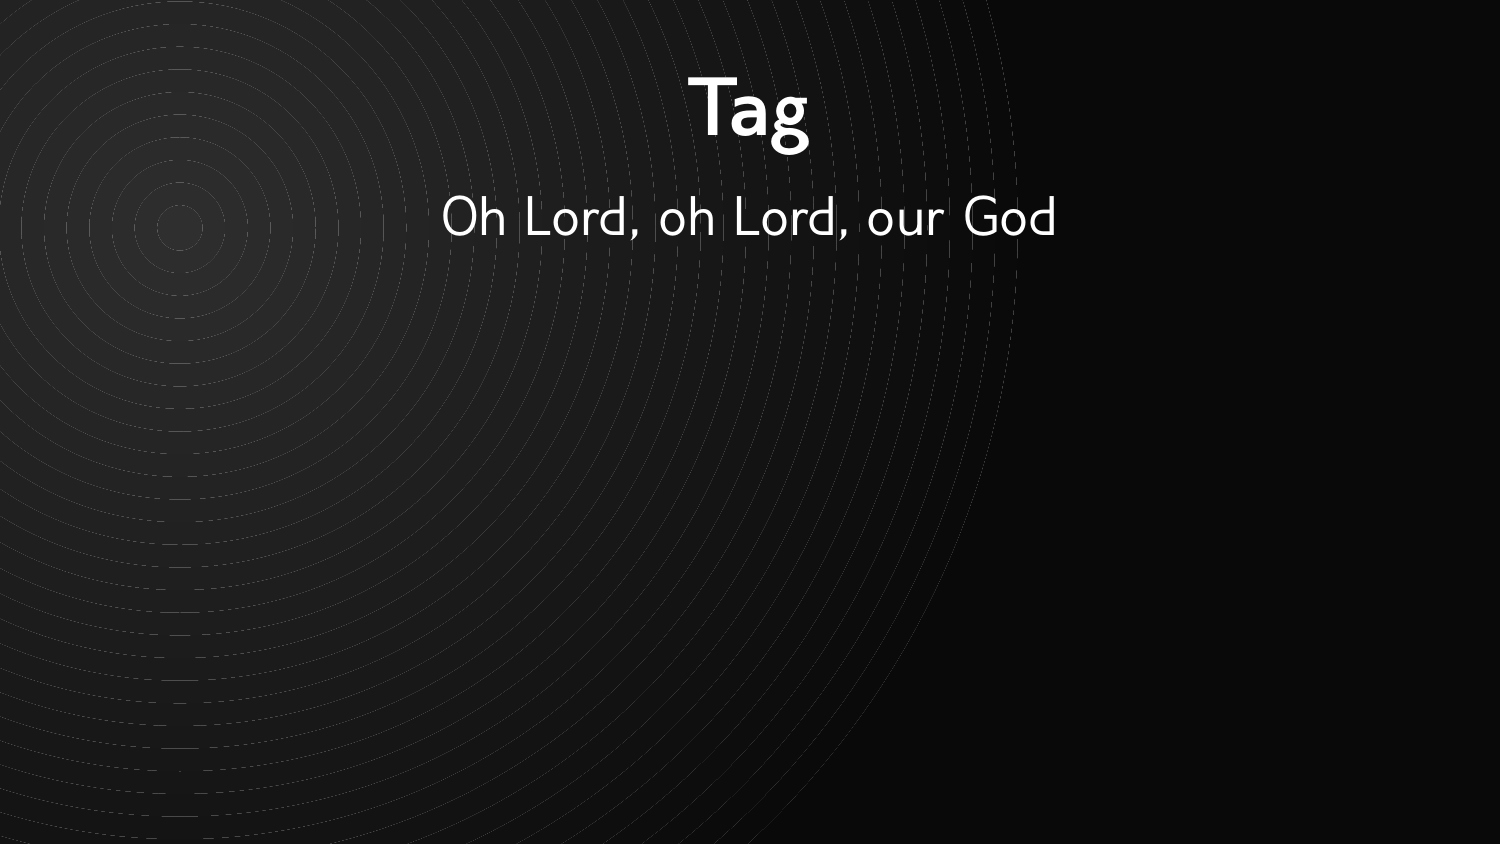

Tag
Oh Lord, oh Lord, our God